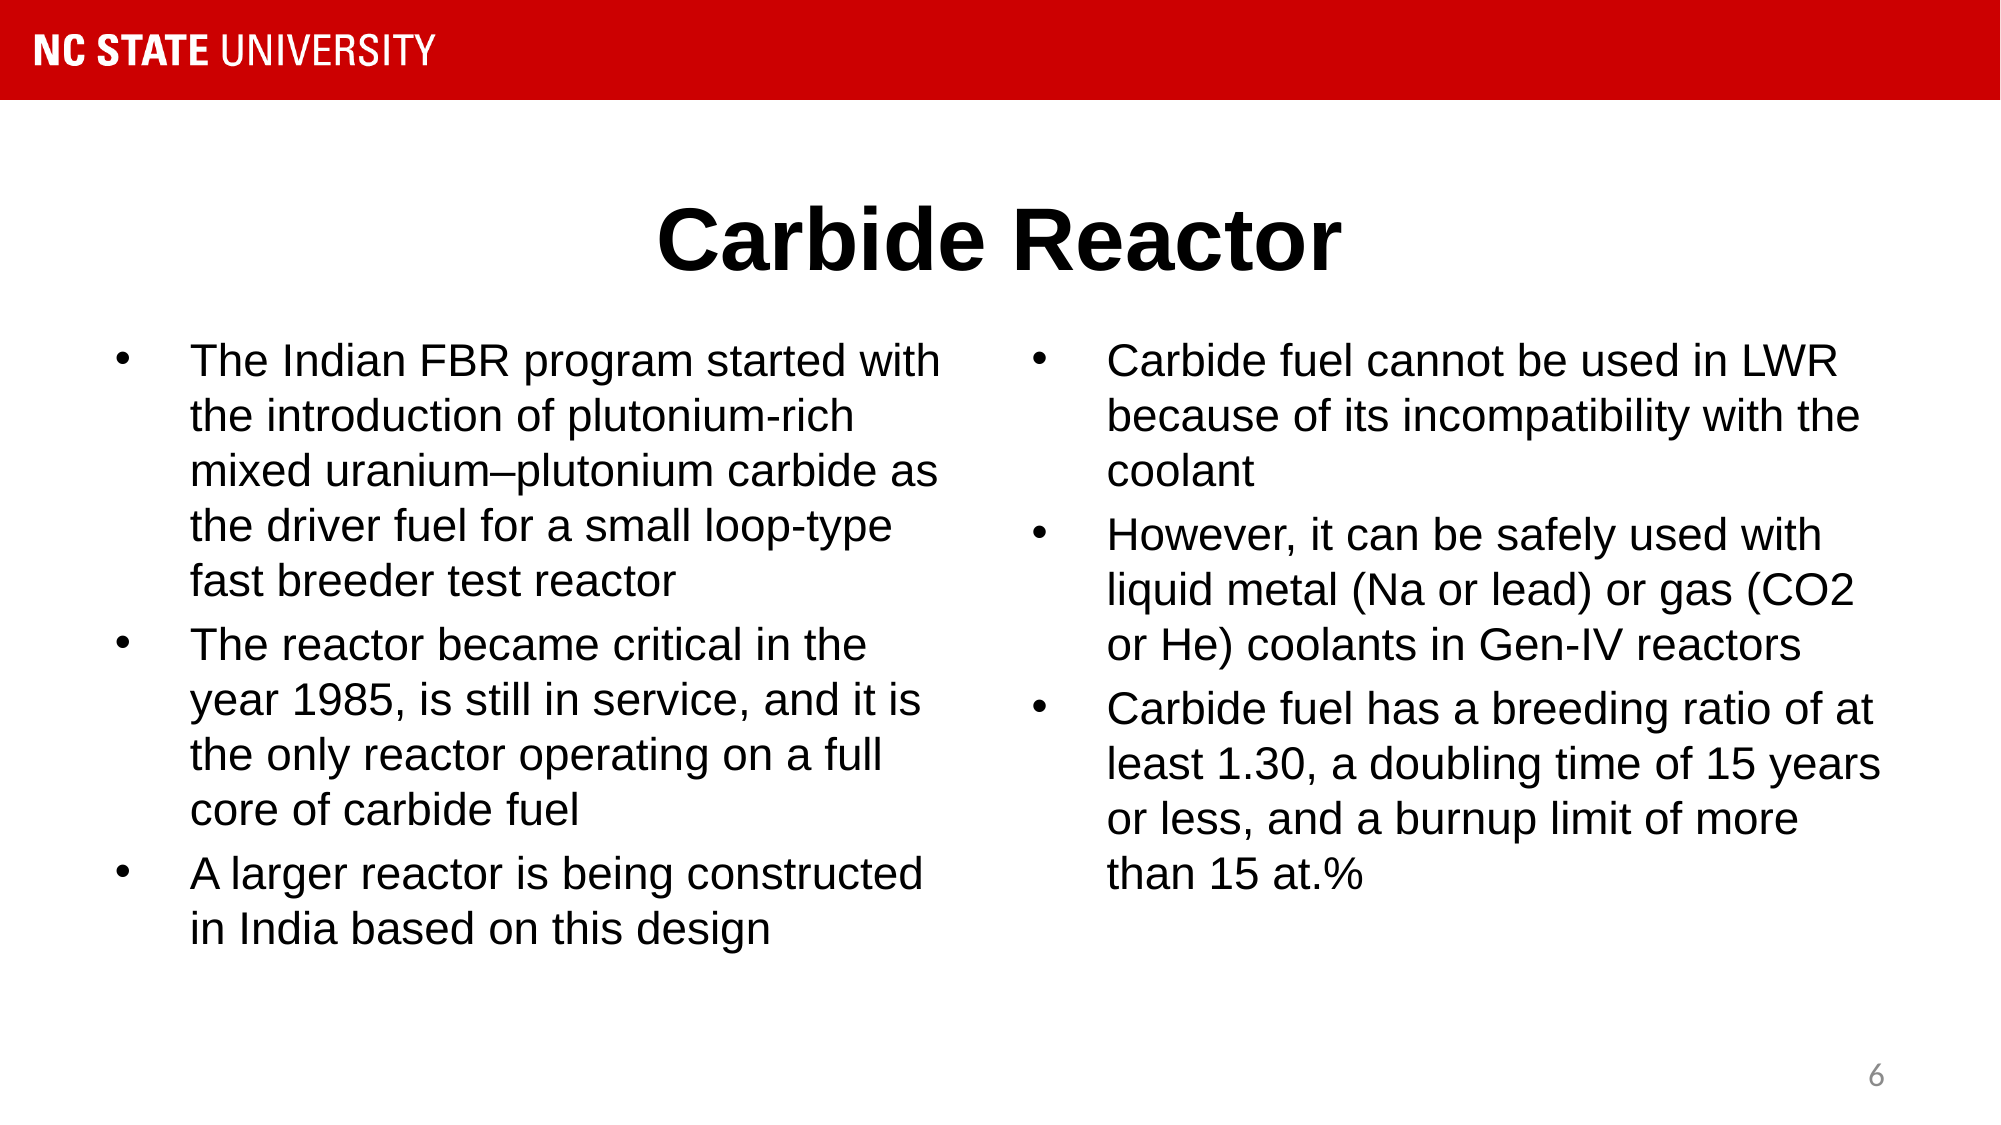

# Carbide Reactor
The Indian FBR program started with the introduction of plutonium-rich mixed uranium–plutonium carbide as the driver fuel for a small loop-type fast breeder test reactor
The reactor became critical in the year 1985, is still in service, and it is the only reactor operating on a full core of carbide fuel
A larger reactor is being constructed in India based on this design

Carbide fuel cannot be used in LWR because of its incompatibility with the coolant
However, it can be safely used with liquid metal (Na or lead) or gas (CO2 or He) coolants in Gen-IV reactors
Carbide fuel has a breeding ratio of at least 1.30, a doubling time of 15 years or less, and a burnup limit of more than 15 at.%

6